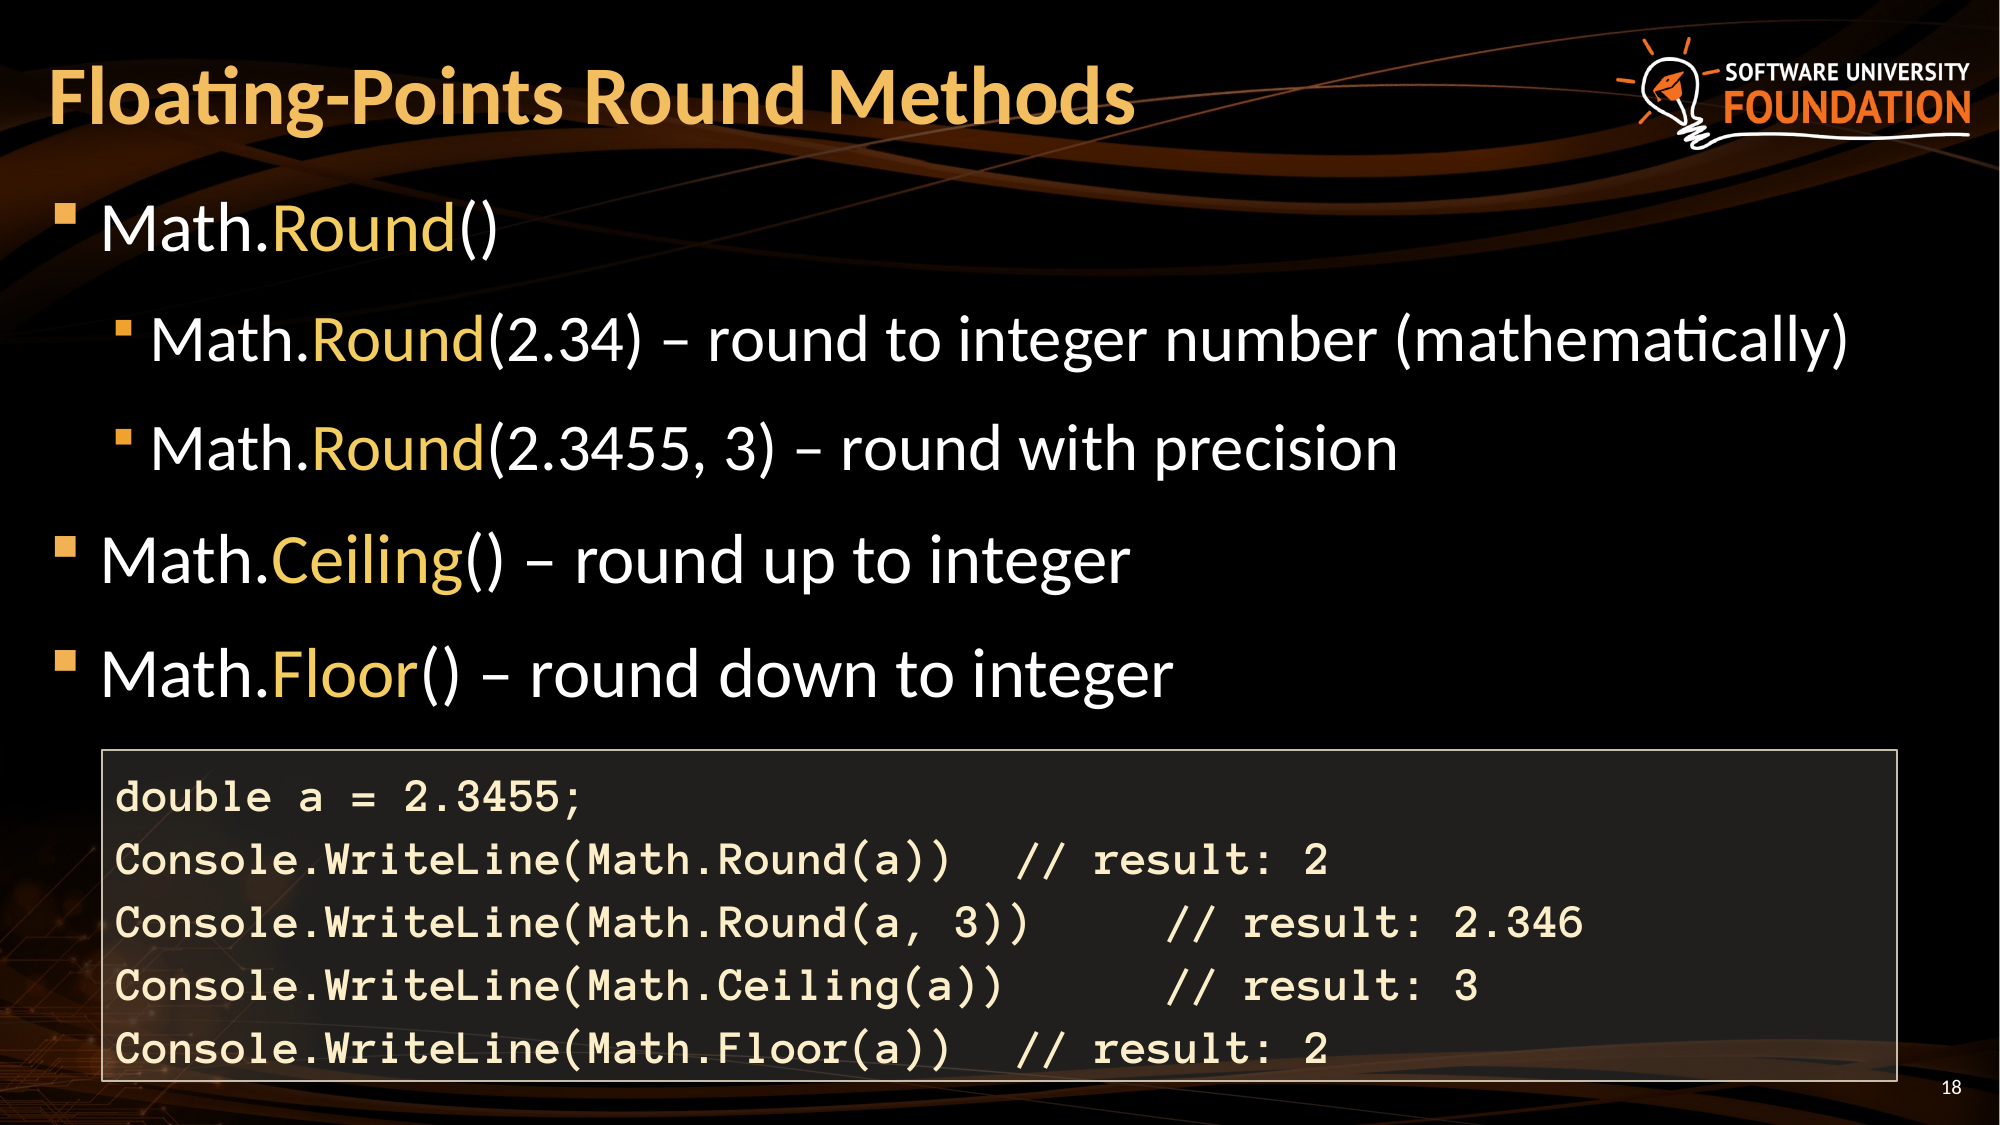

# Floating-Points Round Methods
Math.Round()
Math.Round(2.34) – round to integer number (mathematically)
Math.Round(2.3455, 3) – round with precision
Math.Ceiling() – round up to integer
Math.Floor() – round down to integer
double a = 2.3455;
Console.WriteLine(Math.Round(a)) 	// result: 2
Console.WriteLine(Math.Round(a, 3)) 	// result: 2.346
Console.WriteLine(Math.Ceiling(a)) 	// result: 3
Console.WriteLine(Math.Floor(a)) 	// result: 2
18